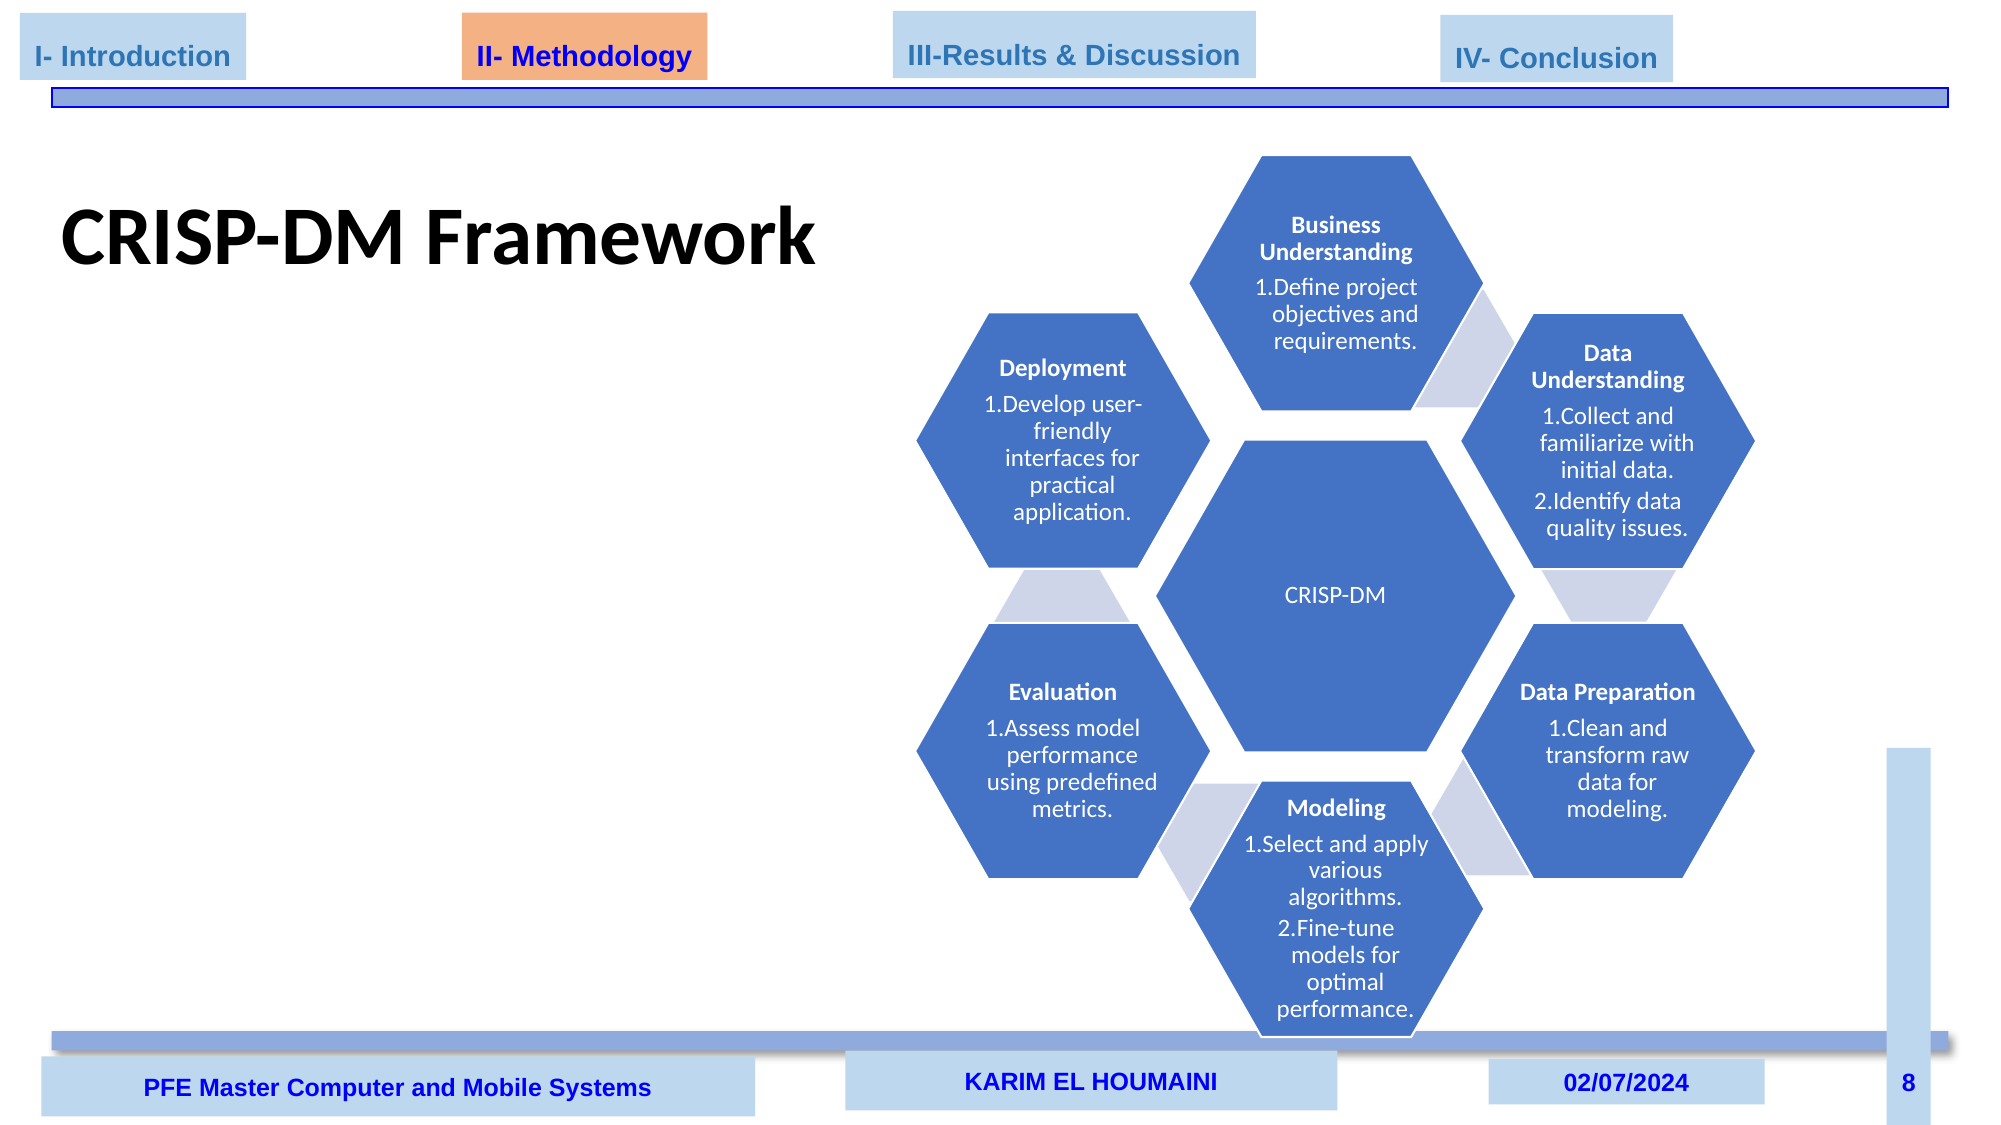

III-Results & Discussion
II- Methodology
I- Introduction
IV- Conclusion

CRISP-DM
Business Understanding
Define project objectives and requirements.
Data Understanding
Collect and familiarize with initial data.
Identify data quality issues.
Data Preparation
Clean and transform raw data for modeling.
Modeling
Select and apply various algorithms.
Fine-tune models for optimal performance.
Evaluation
Assess model performance using predefined metrics.
Deployment
Develop user-friendly interfaces for practical application.
CRISP-DM Framework

KARIM EL HOUMAINI
PFE Master Computer and Mobile Systems
02/07/2024
8